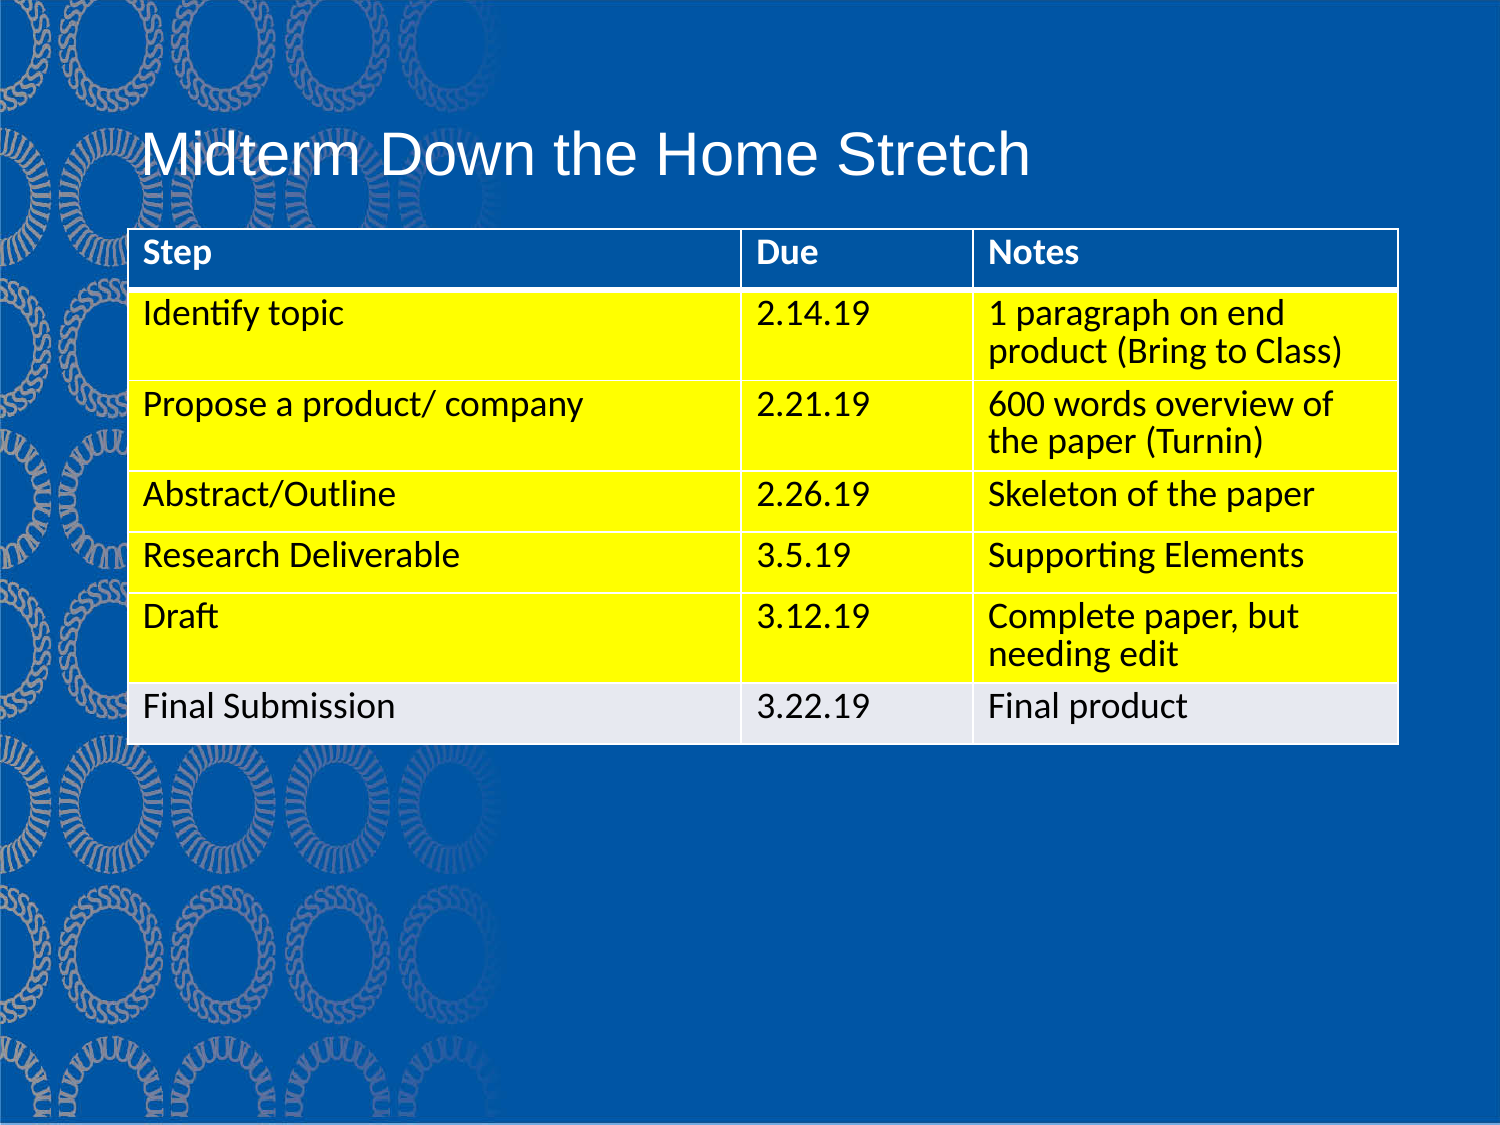

# Midterm Down the Home Stretch
| Step | Due | Notes |
| --- | --- | --- |
| Identify topic | 2.14.19 | 1 paragraph on end product (Bring to Class) |
| Propose a product/ company | 2.21.19 | 600 words overview of the paper (Turnin) |
| Abstract/Outline | 2.26.19 | Skeleton of the paper |
| Research Deliverable | 3.5.19 | Supporting Elements |
| Draft | 3.12.19 | Complete paper, but needing edit |
| Final Submission | 3.22.19 | Final product |